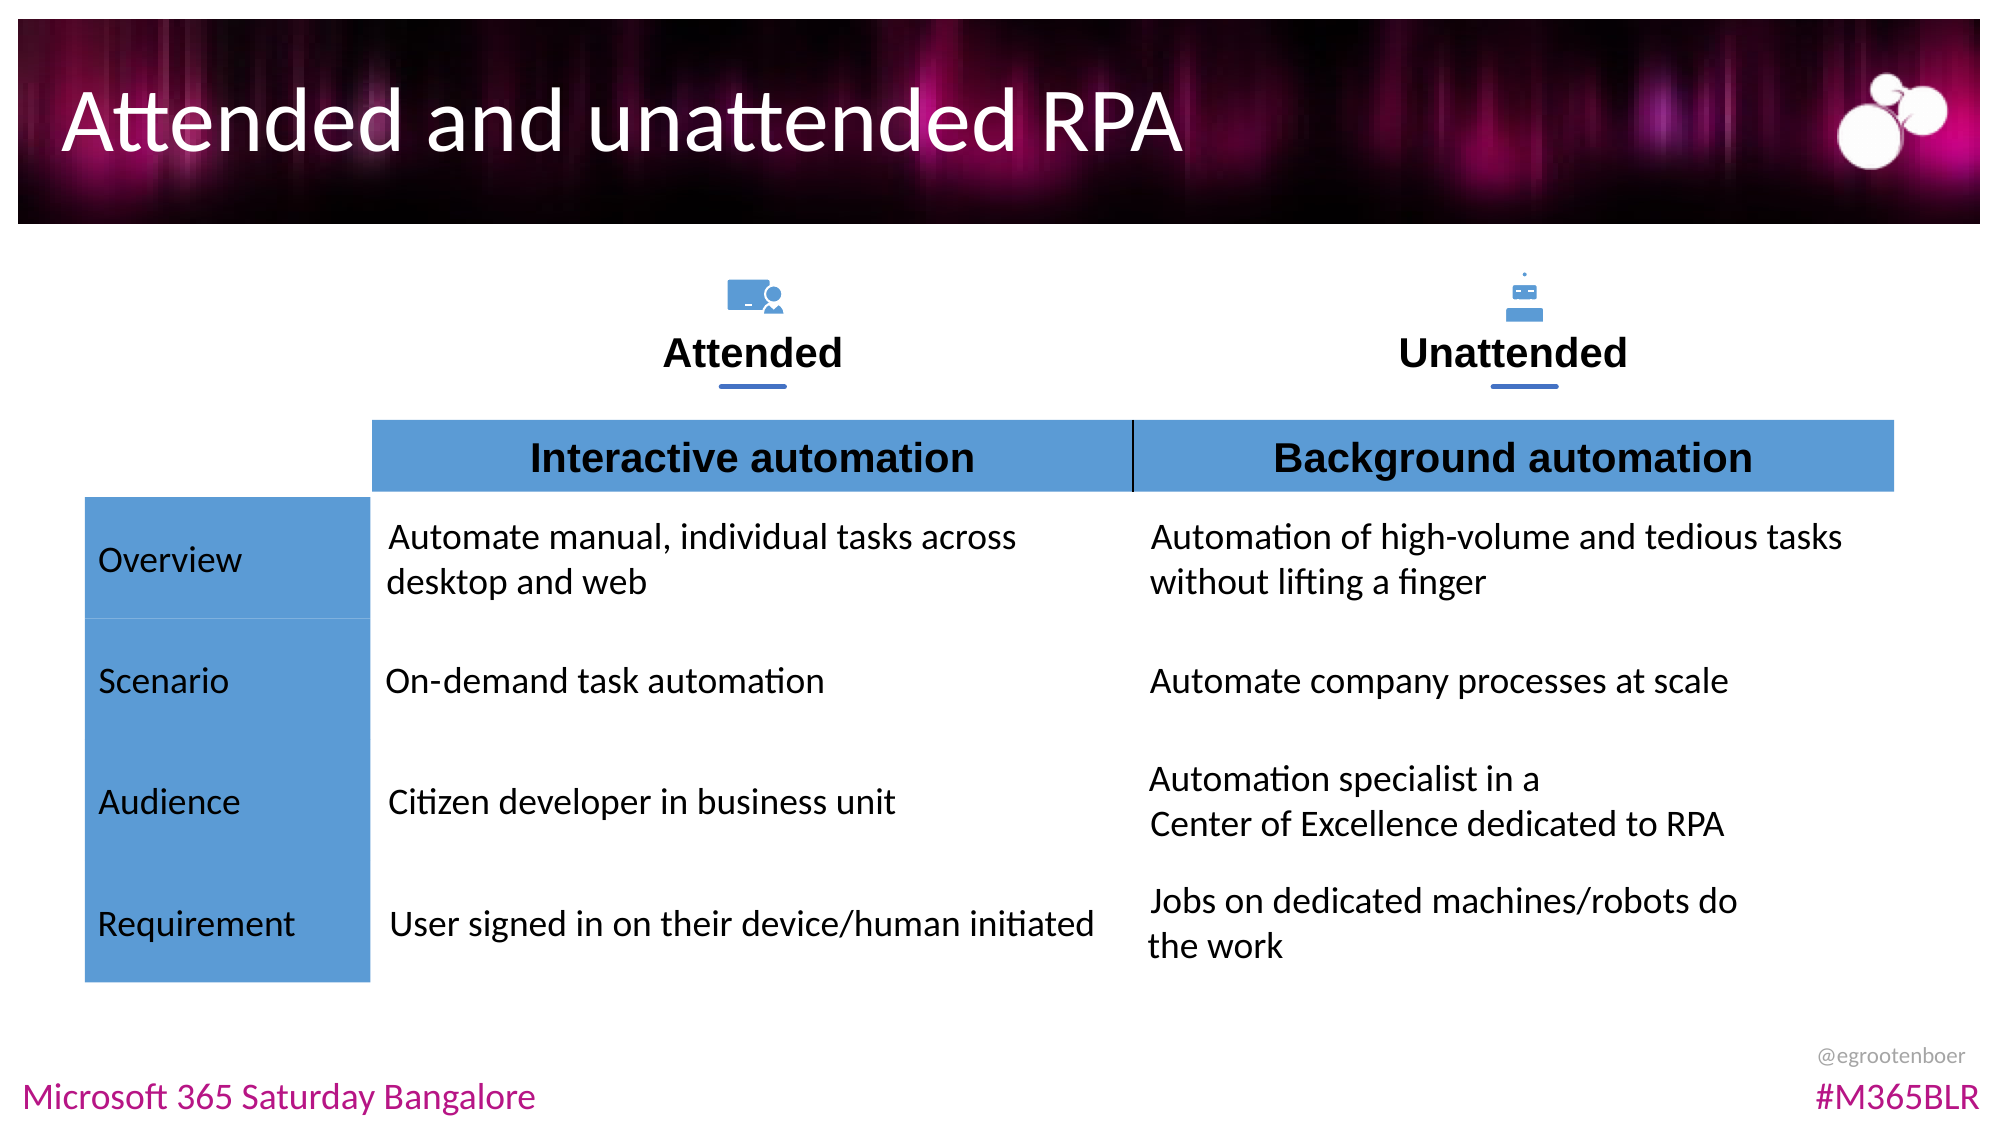

# Attended and unattended RPA

Unattended

Attended
Interactive automation
Background automation

Automate manual, individual tasks across
Automation of high-volume and tedious tasks

Overview
desktop and web
without lifting a finger

Scenario
On
-
demand task automation
Automate company processes at scale

Automation specialist
a
Audience
Citizen developer in business unit
Center of Excellence dedicated to RPA
in

Jobs on dedicated machines/robots do
Requirement
User signed in on their device/human initiated
the work